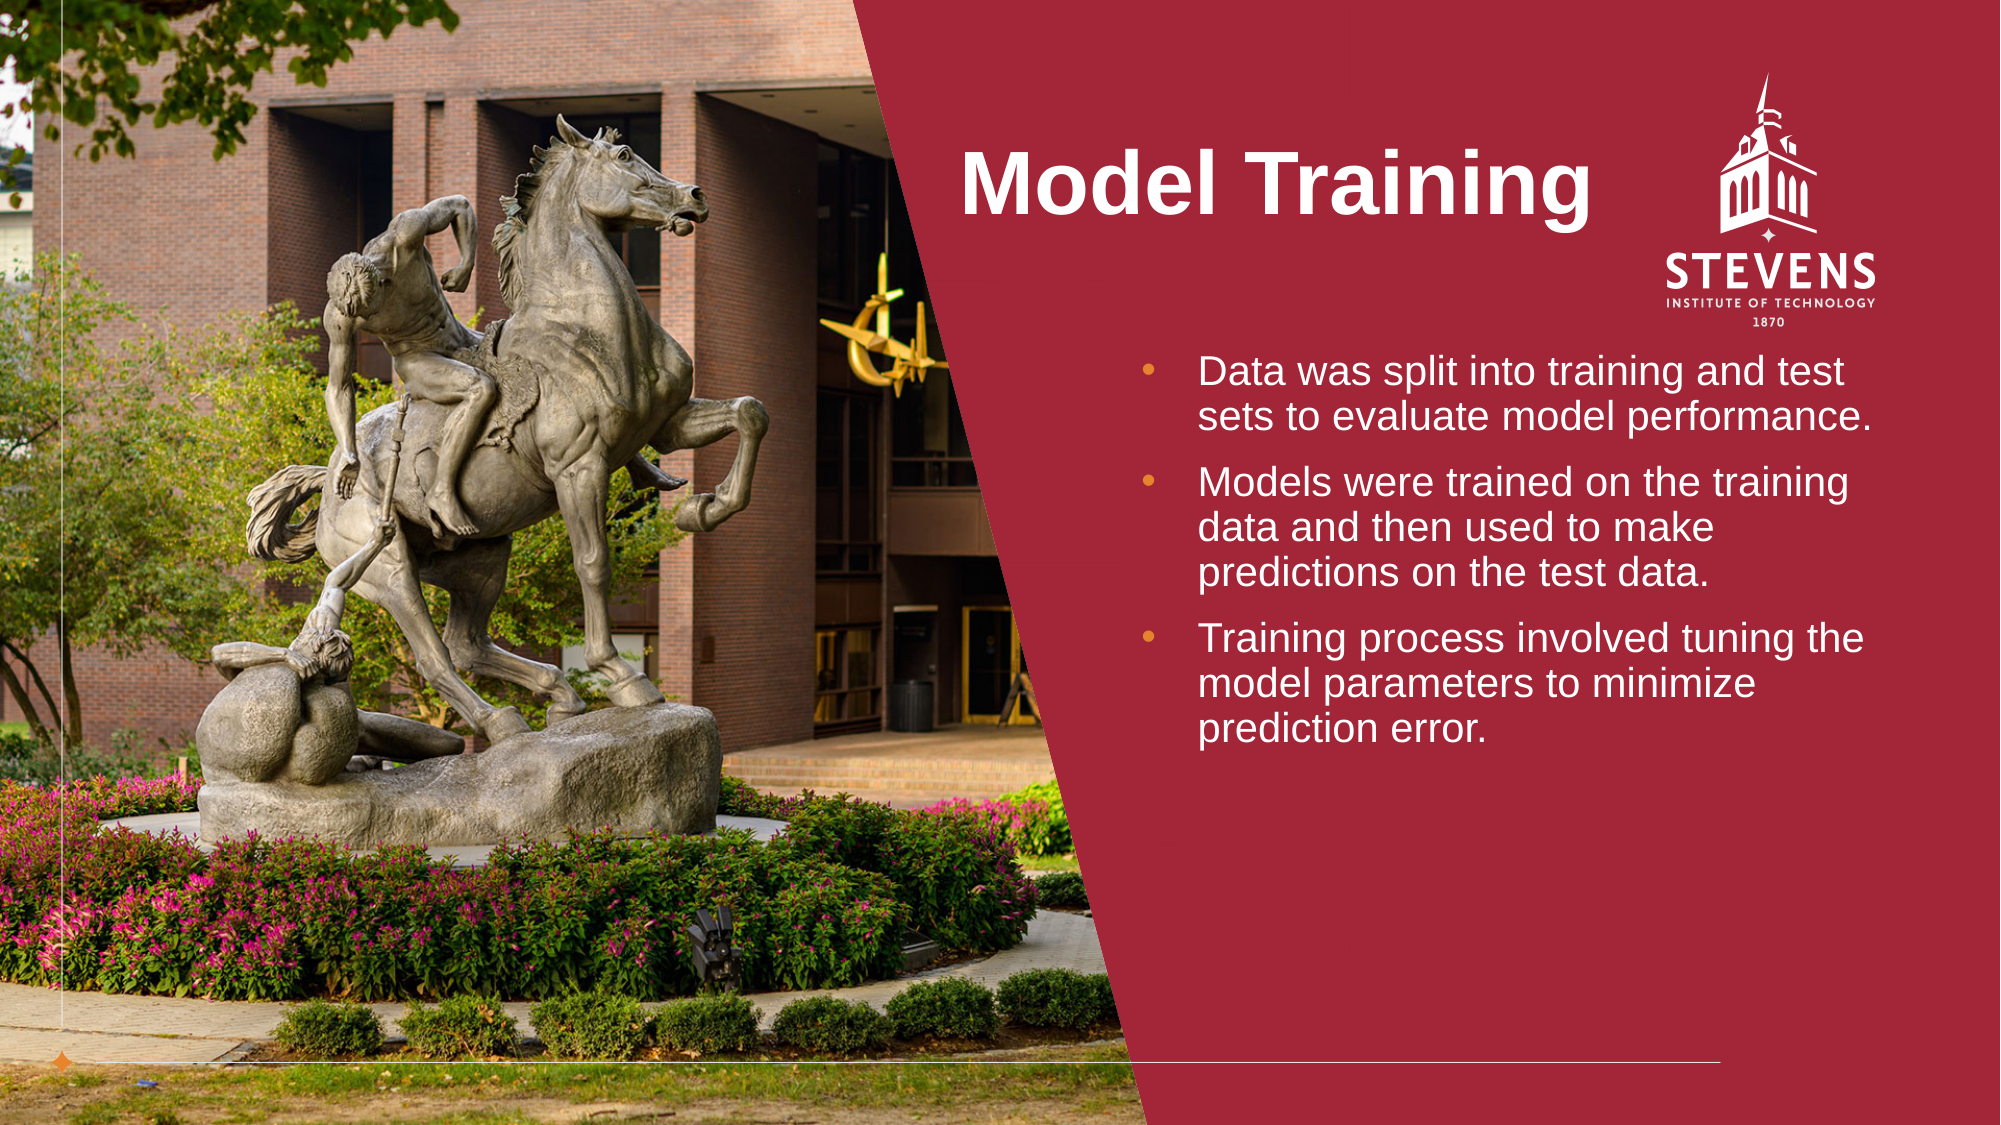

# Model Training
Data was split into training and test sets to evaluate model performance.
Models were trained on the training data and then used to make predictions on the test data.
Training process involved tuning the model parameters to minimize prediction error.